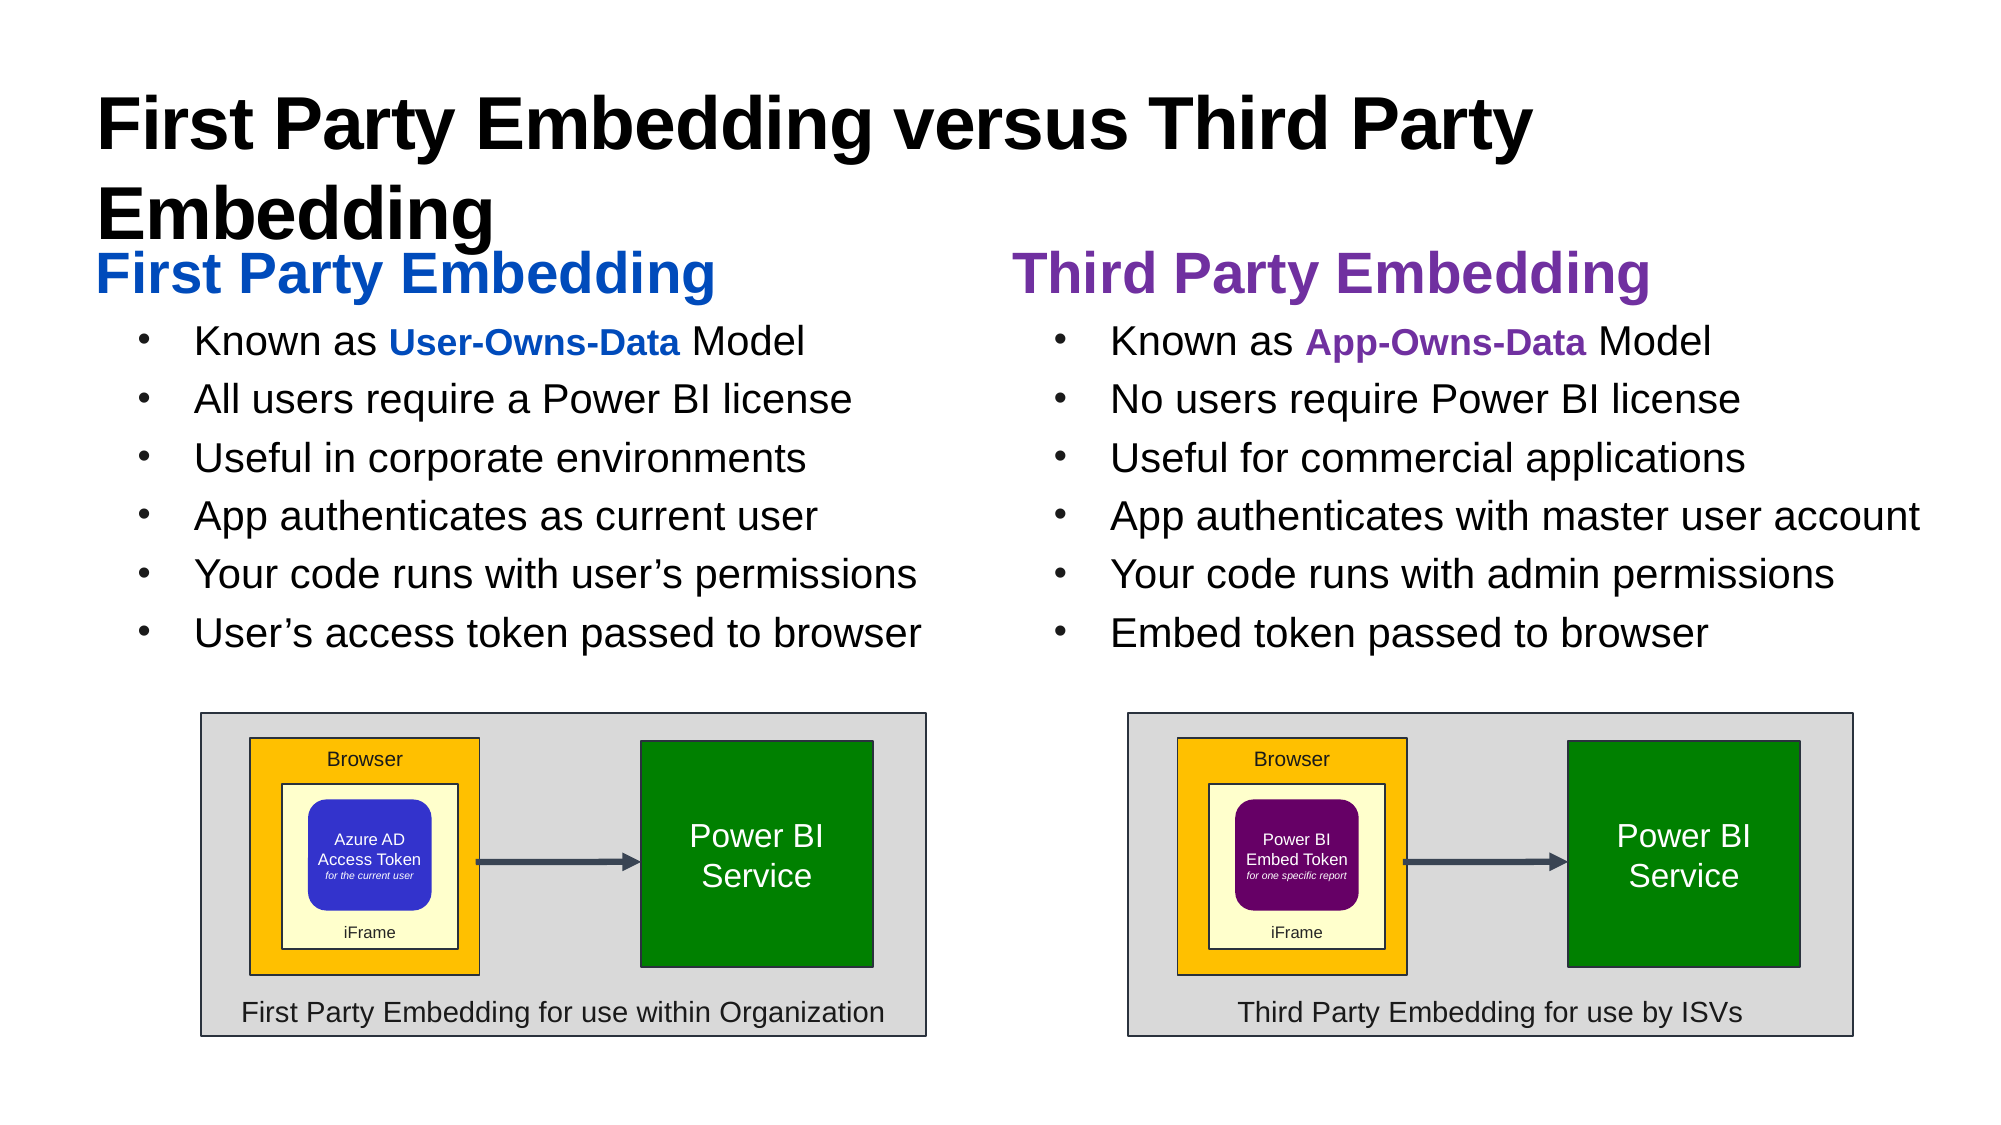

# First Party Embedding versus Third Party Embedding
First Party Embedding
Known as User-Owns-Data Model
All users require a Power BI license
Useful in corporate environments
App authenticates as current user
Your code runs with user’s permissions
User’s access token passed to browser
Third Party Embedding
Known as App-Owns-Data Model
No users require Power BI license
Useful for commercial applications
App authenticates with master user account
Your code runs with admin permissions
Embed token passed to browser
First Party Embedding for use within Organization
Browser
Power BI Service
iFrame
Azure AD Access Token
for the current user
Third Party Embedding for use by ISVs
Browser
Power BI Service
iFrame
Power BI Embed Token
for one specific report